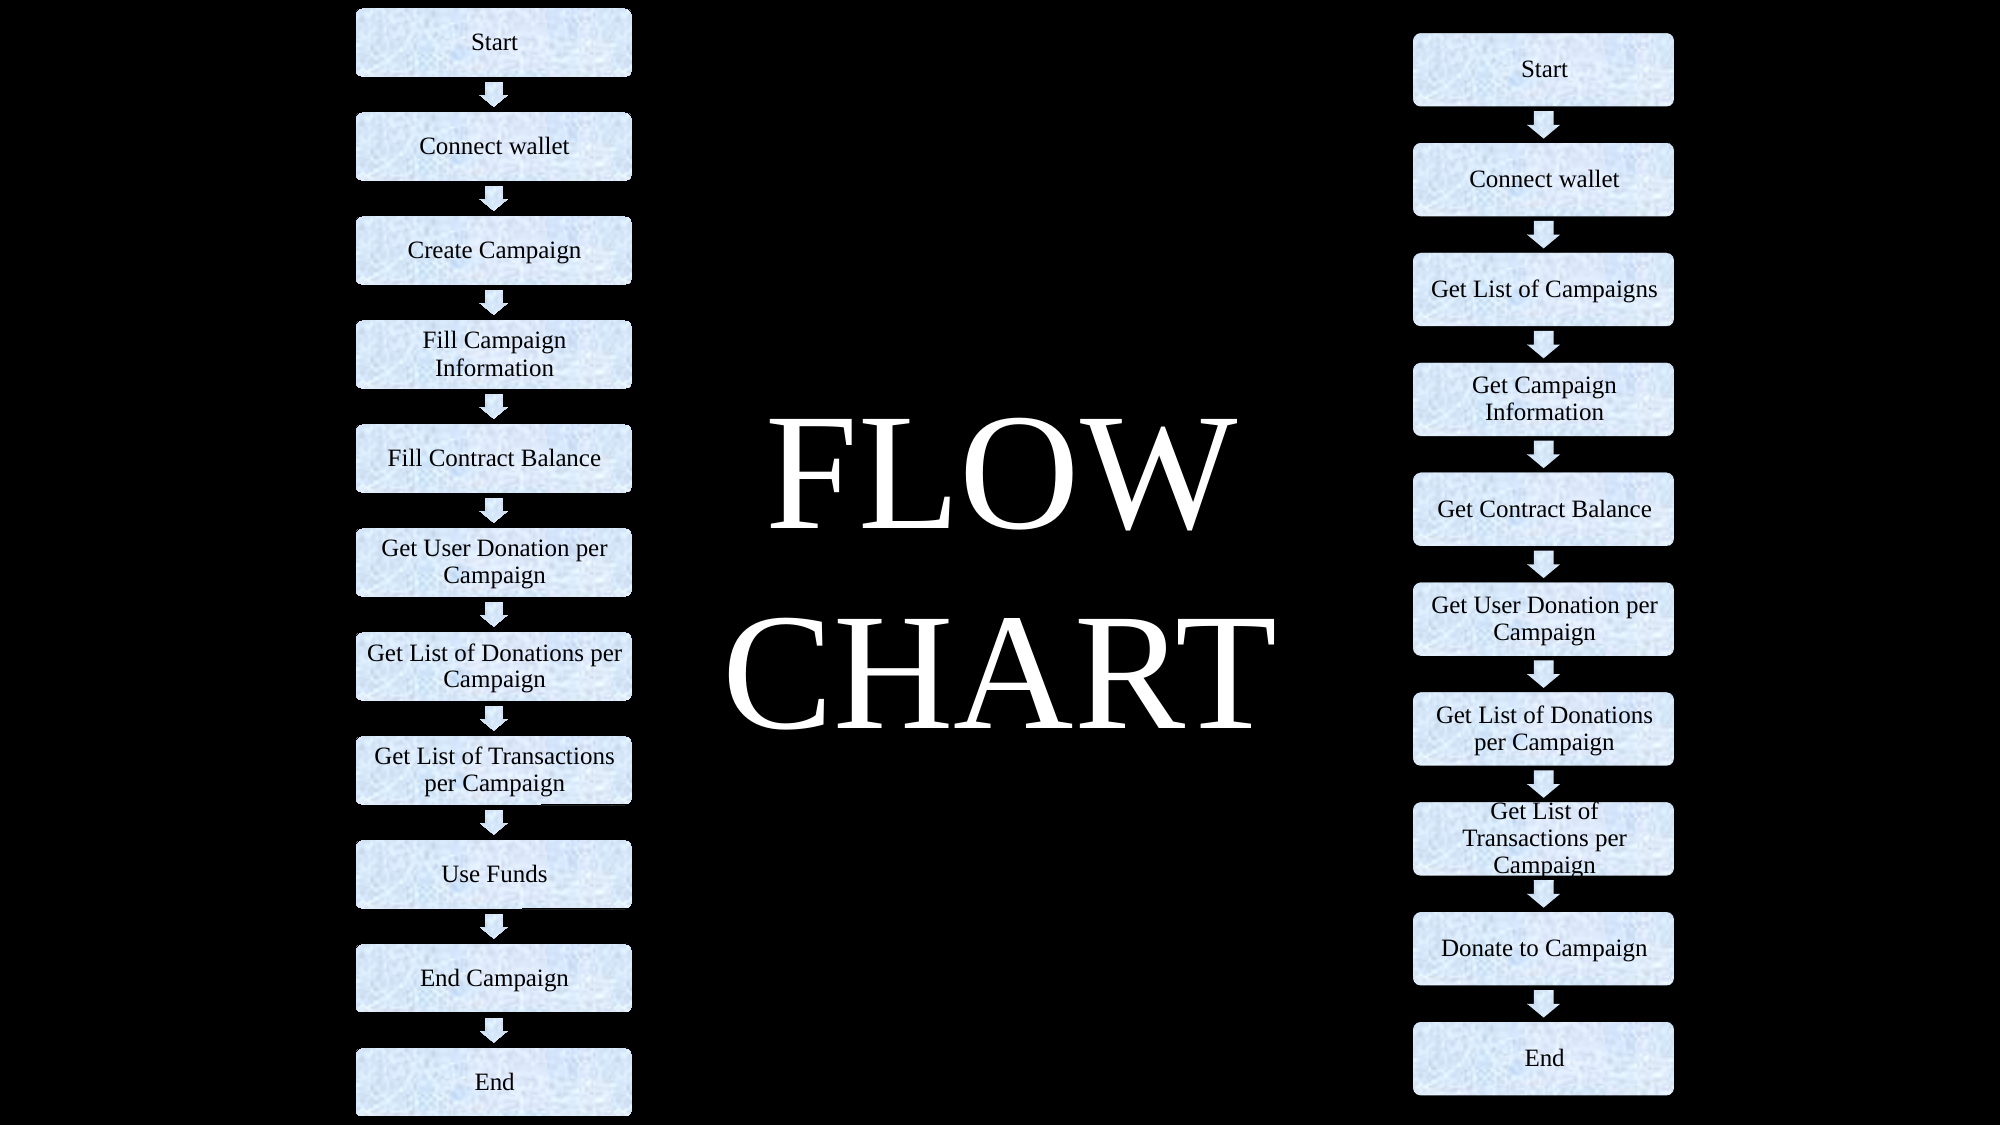

Start

Connect wallet

Create Campaign

Fill Campaign Information

Fill Contract Balance

Get User Donation per Campaign

Get List of Donations per Campaign

Get List of Transactions per Campaign

Use Funds

End Campaign

End
Start

Connect wallet

Get List of Campaigns

Get Campaign Information

Get Contract Balance

Get User Donation per Campaign

Get List of Donations per Campaign

Get List of Transactions per Campaign

Donate to Campaign

End
FLOW CHART